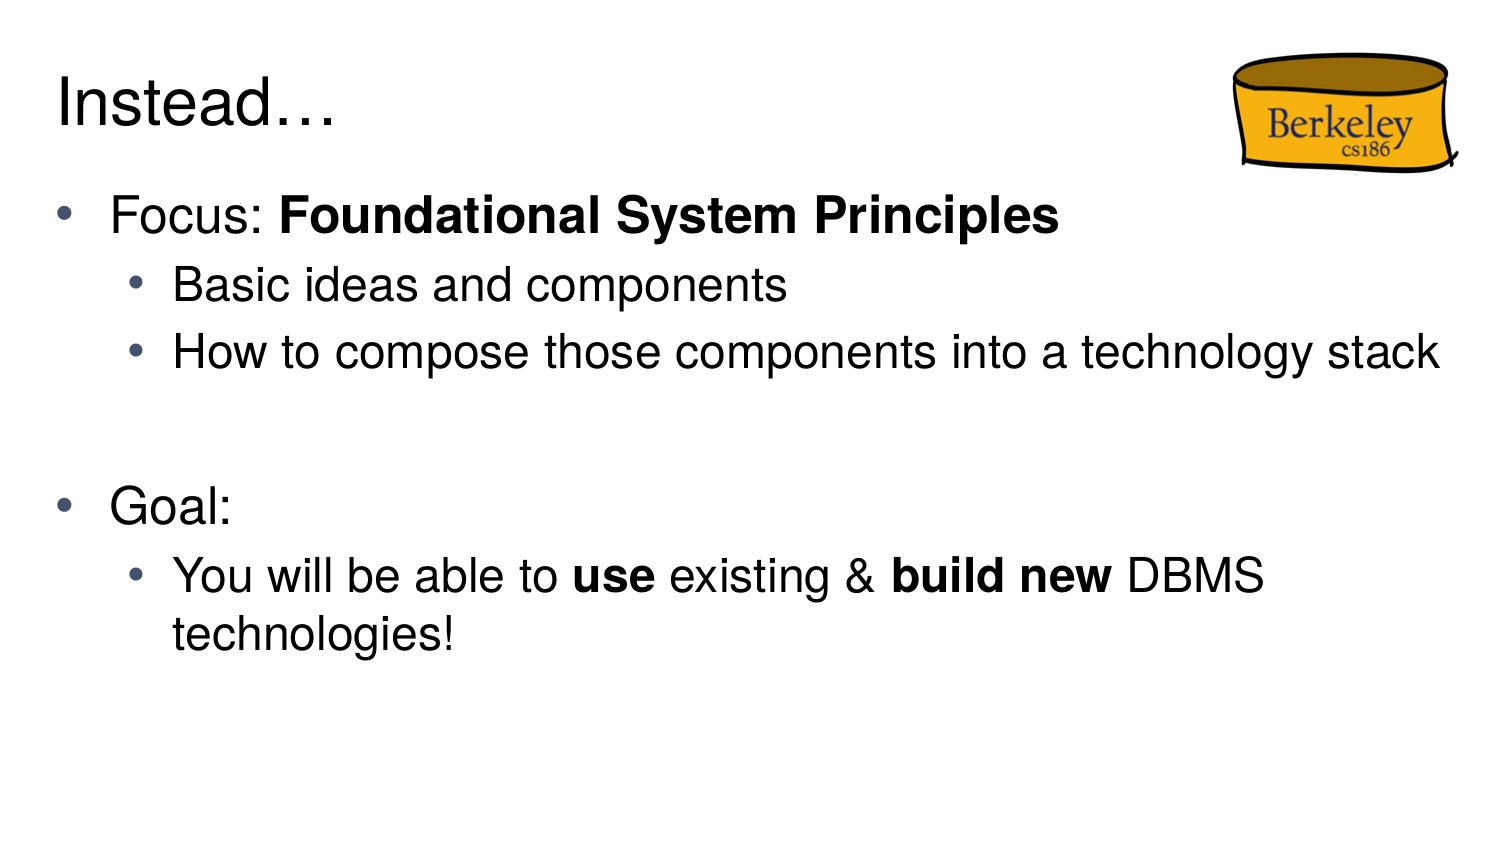

# Instead…
Focus: Foundational System Principles
Basic ideas and components
How to compose those components into a technology stack

Goal:
You will be able to use existing & build new DBMS technologies!